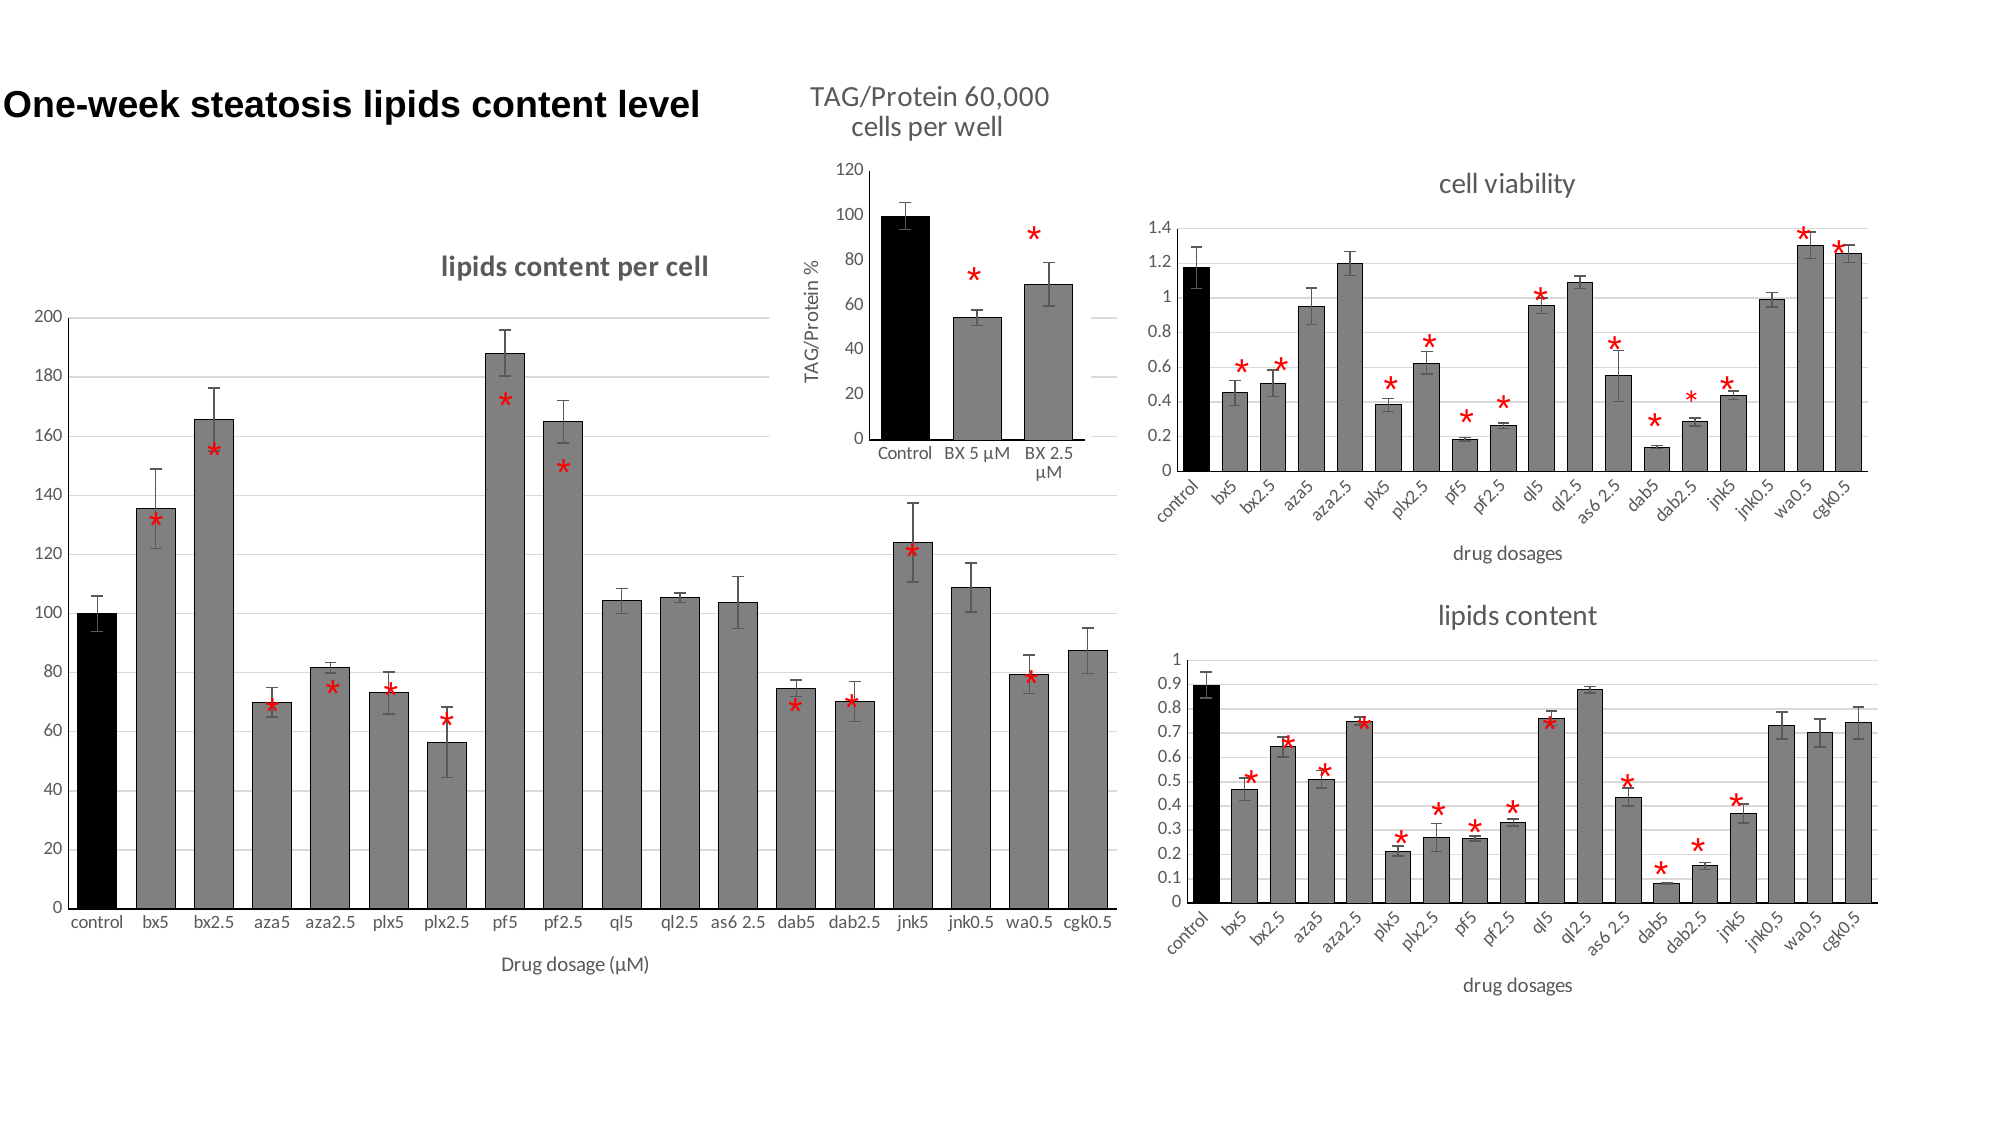

### Chart: TAG/Protein 60,000 cells per well

| Category |  |
|---|---|
| Control | 100.0 |
| BX 5 µM | 54.56213455011718 |
| BX 2.5 µM | 69.50313268525794 |
One-week steatosis lipids content level

### Chart: cell viability

| Category | mean |
|---|---|
| control | 1.1743333333333335 |
| bx5 | 0.4526666666666667 |
| bx2.5 | 0.5073333333333334 |
| aza5 | 0.9523333333333334 |
| aza2.5 | 1.1993333333333334 |
| plx5 | 0.383 |
| plx2.5 | 0.6250000000000001 |
| pf5 | 0.18499999999999997 |
| pf2.5 | 0.26366666666666666 |
| ql5 | 0.9543333333333334 |
| ql2.5 | 1.09 |
| as6 2.5 | 0.5506666666666667 |
| dab5 | 0.14 |
| dab2.5 | 0.285 |
| jnk5 | 0.43933333333333335 |
| jnk0.5 | 0.9906666666666668 |
| wa0.5 | 1.3036666666666668 |
| cgk0.5 | 1.2546666666666666 |
*
*
*

### Chart: lipids content per cell

| Category | mean (%) |
|---|---|
| control | 100.0 |
| bx5 | 135.5366535421238 |
| bx2.5 | 165.6805199681115 |
| aza5 | 70.00596783085909 |
| aza2.5 | 81.67497713118297 |
| plx5 | 73.15513530358739 |
| plx2.5 | 56.472578849721714 |
| pf5 | 188.19482190910767 |
| pf2.5 | 164.93314162810285 |
| ql5 | 104.28662799702168 |
| ql2.5 | 105.37838221193398 |
| as6 2.5 | 103.74006657472587 |
| dab5 | 74.69917837264778 |
| dab2.5 | 70.17791231325067 |
| jnk5 | 124.0139165381366 |
| jnk0.5 | 108.90052098964095 |
| wa0.5 | 79.43211606442152 |
| cgk0.5 | 87.35923353845901 |
*
*
*
*
*
*
*
*
*
*
*
*
*
*
*
*

### Chart: lipids content

| Category | mean |
|---|---|
| control | 0.8983333333333333 |
| bx5 | 0.4693333333333333 |
| bx2.5 | 0.643 |
| aza5 | 0.51 |
| aza2.5 | 0.7493333333333333 |
| plx5 | 0.21433333333333335 |
| plx2.5 | 0.27 |
| pf5 | 0.26633333333333337 |
| pf2.5 | 0.33266666666666667 |
| ql5 | 0.7613333333333334 |
| ql2.5 | 0.8786666666666667 |
| as6 2.5 | 0.437 |
| dab5 | 0.08 |
| dab2.5 | 0.153 |
| jnk5 | 0.36900000000000005 |
| jnk0,5 | 0.7306666666666667 |
| wa0,5 | 0.7013333333333334 |
| cgk0,5 | 0.7423333333333334 |
*
*
*
*
*
*
*
*
*
*
*
*
*
*
*
*
*
*
*
*